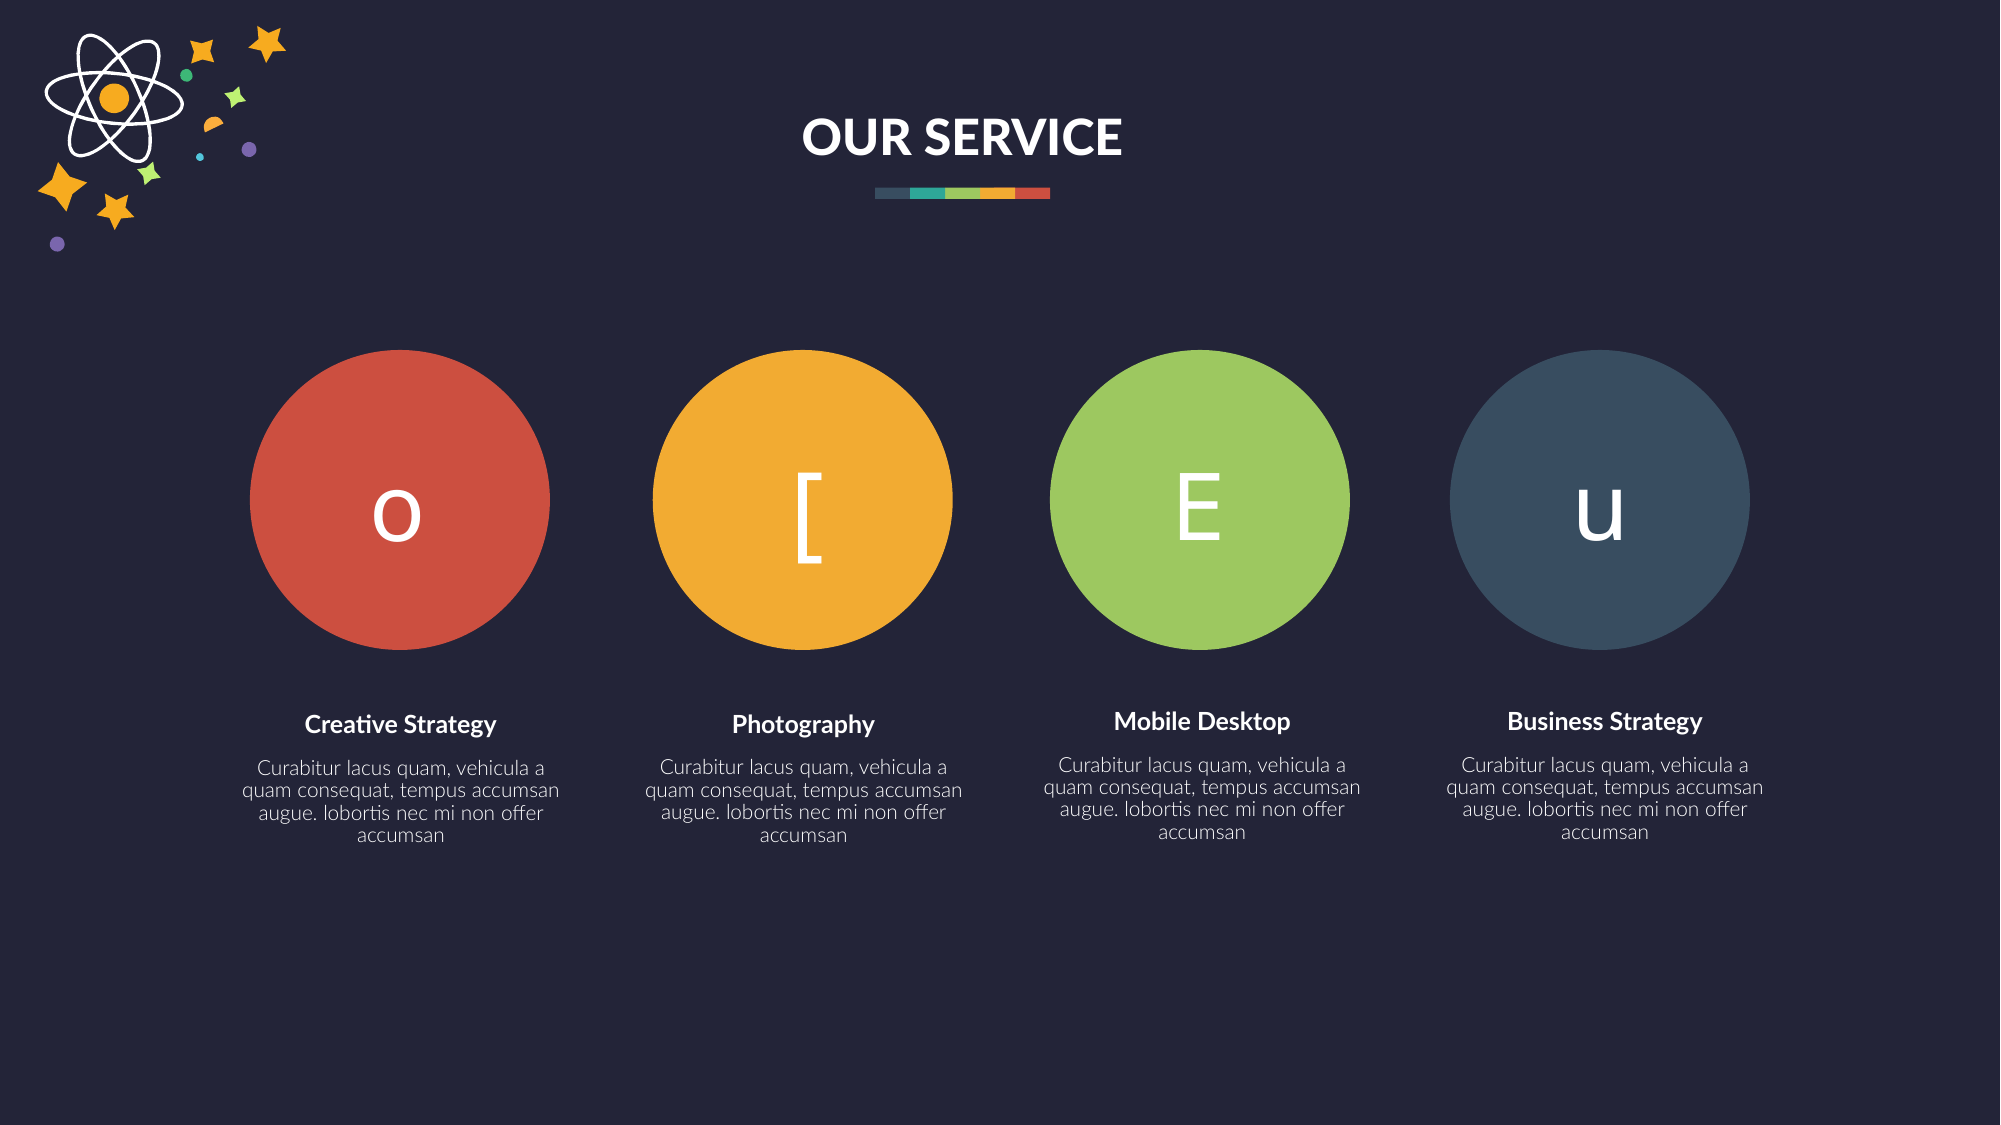

OUR SERVICE

o

[

E

u
Mobile Desktop
Business Strategy
Photography
Creative Strategy
Curabitur lacus quam, vehicula a quam consequat, tempus accumsan augue. lobortis nec mi non offer accumsan
Curabitur lacus quam, vehicula a quam consequat, tempus accumsan augue. lobortis nec mi non offer accumsan
Curabitur lacus quam, vehicula a quam consequat, tempus accumsan augue. lobortis nec mi non offer accumsan
Curabitur lacus quam, vehicula a quam consequat, tempus accumsan augue. lobortis nec mi non offer accumsan